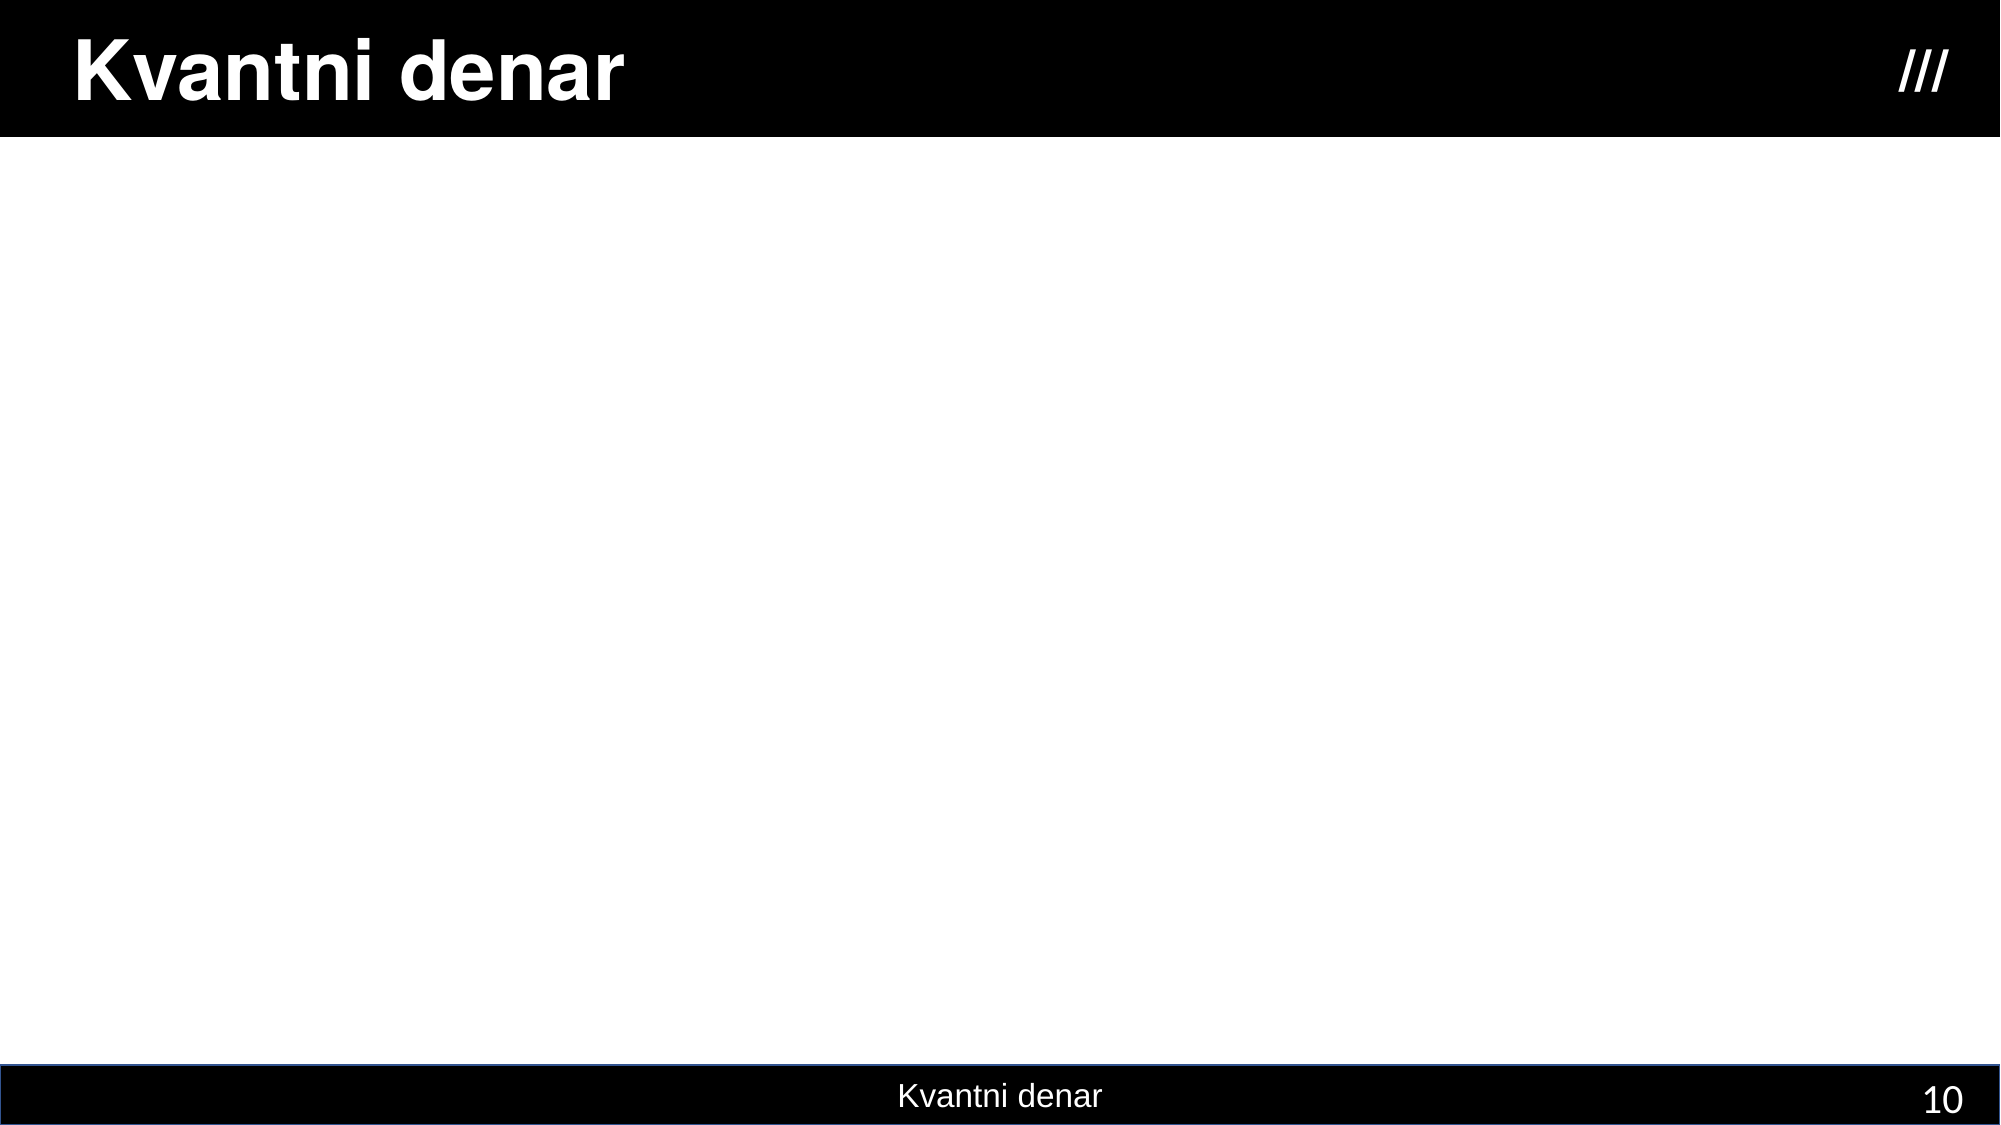

# Kvantni denar
///
Kvantni denar

10